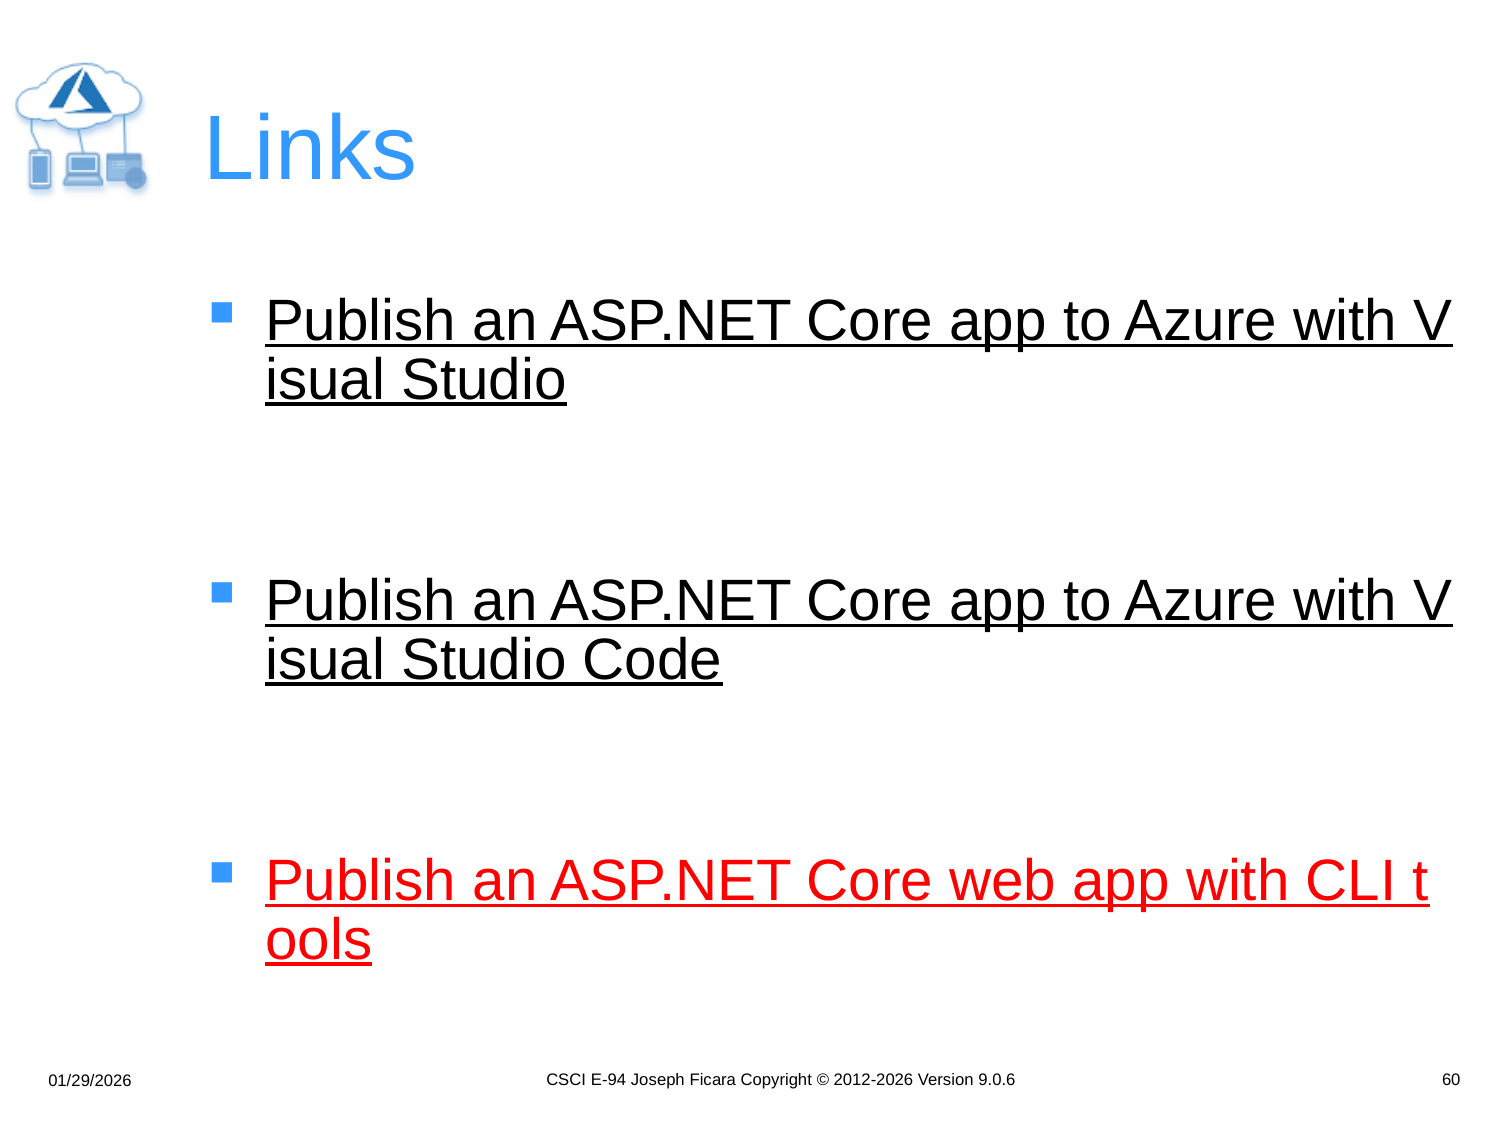

# Links
Publish an ASP.NET Core app to Azure with Visual Studio
Publish an ASP.NET Core app to Azure with Visual Studio Code
Publish an ASP.NET Core web app with CLI tools
CSCI E-94 Joseph Ficara Copyright © 2012-2026 Version 9.0.6
60
01/29/2026